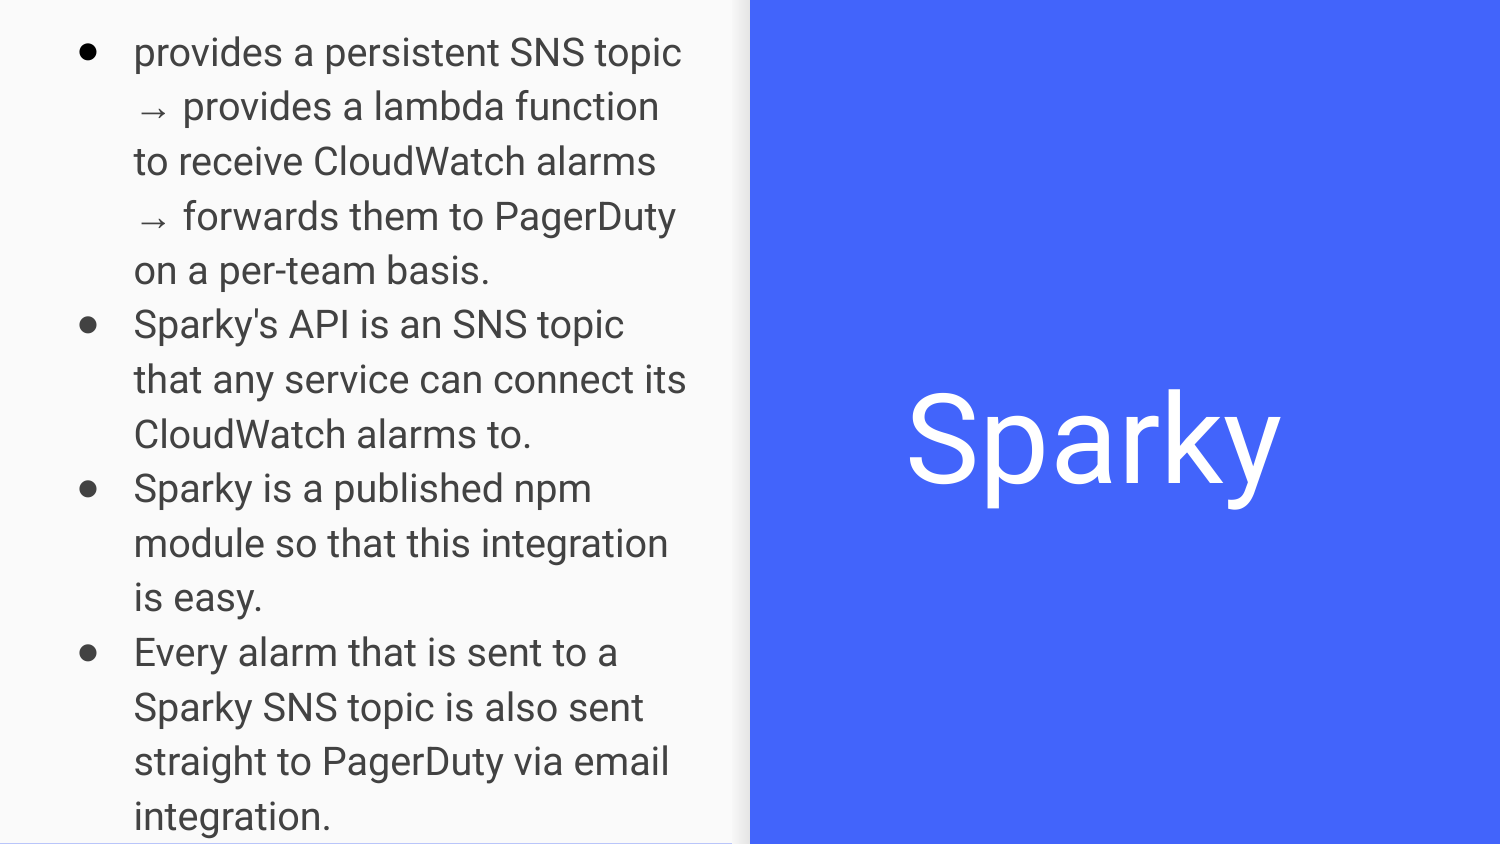

Sparky
# provides a persistent SNS topic → provides a lambda function to receive CloudWatch alarms → forwards them to PagerDuty on a per-team basis.
Sparky's API is an SNS topic that any service can connect its CloudWatch alarms to.
Sparky is a published npm module so that this integration is easy.
Every alarm that is sent to a Sparky SNS topic is also sent straight to PagerDuty via email integration.